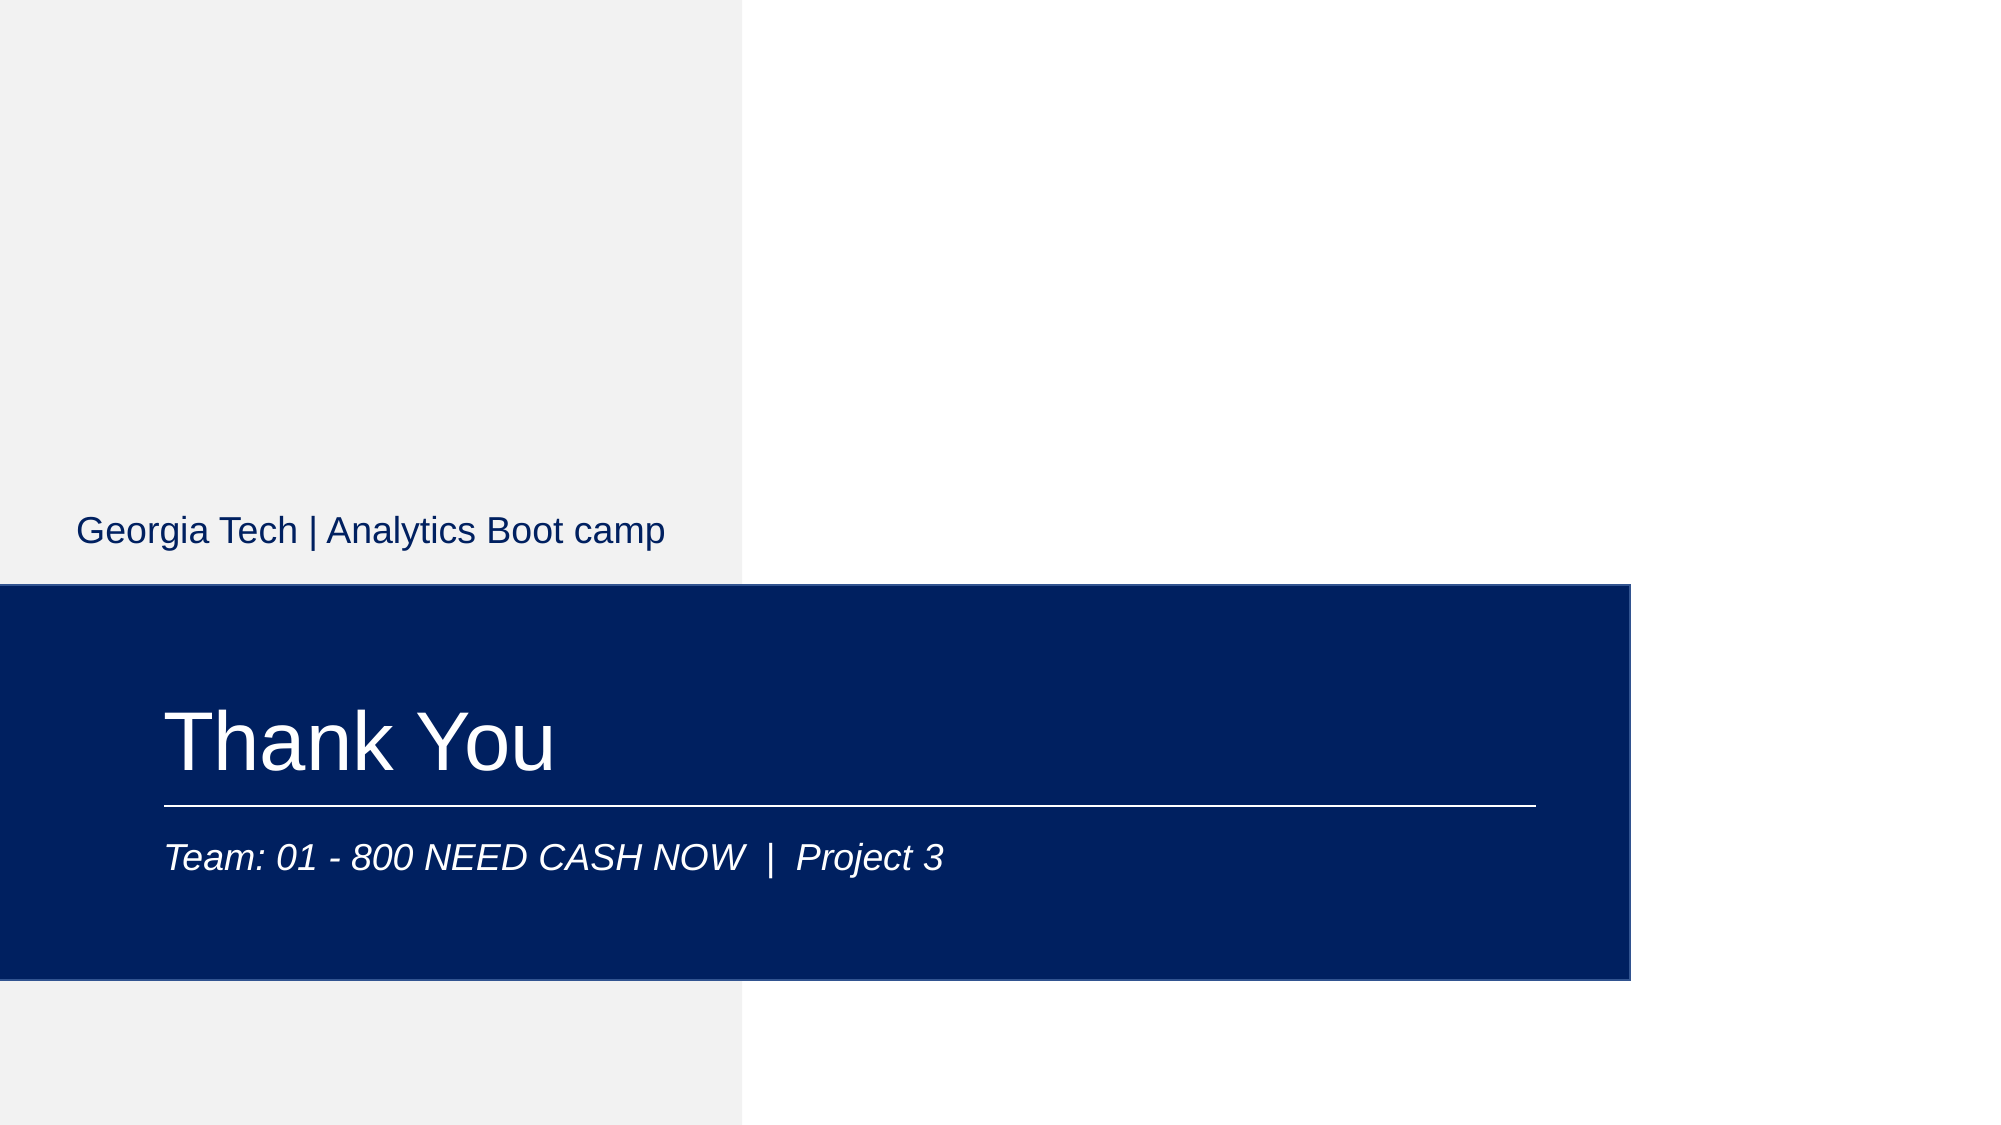

Georgia Tech | Analytics Boot camp
	Thank You

	Team: 01 - 800 NEED CASH NOW  |  Project 3